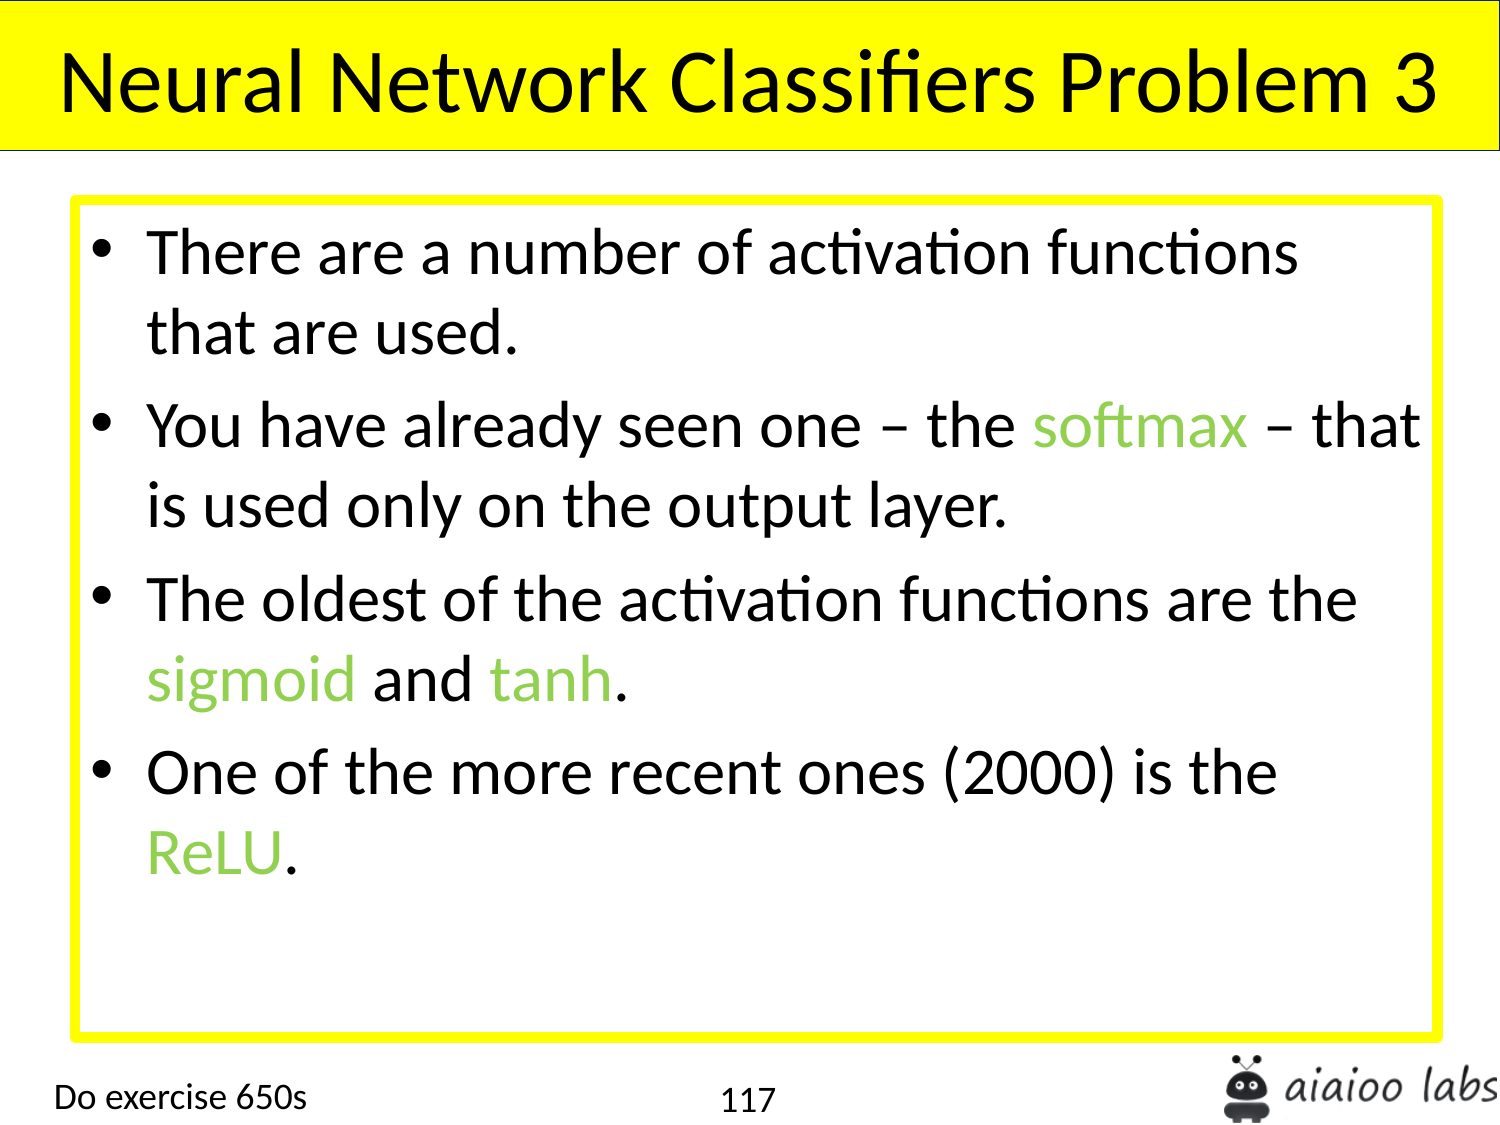

Neural Network Classifiers Problem 3
There are a number of activation functions that are used.
You have already seen one – the softmax – that is used only on the output layer.
The oldest of the activation functions are the sigmoid and tanh.
One of the more recent ones (2000) is the ReLU.
Do exercise 650s